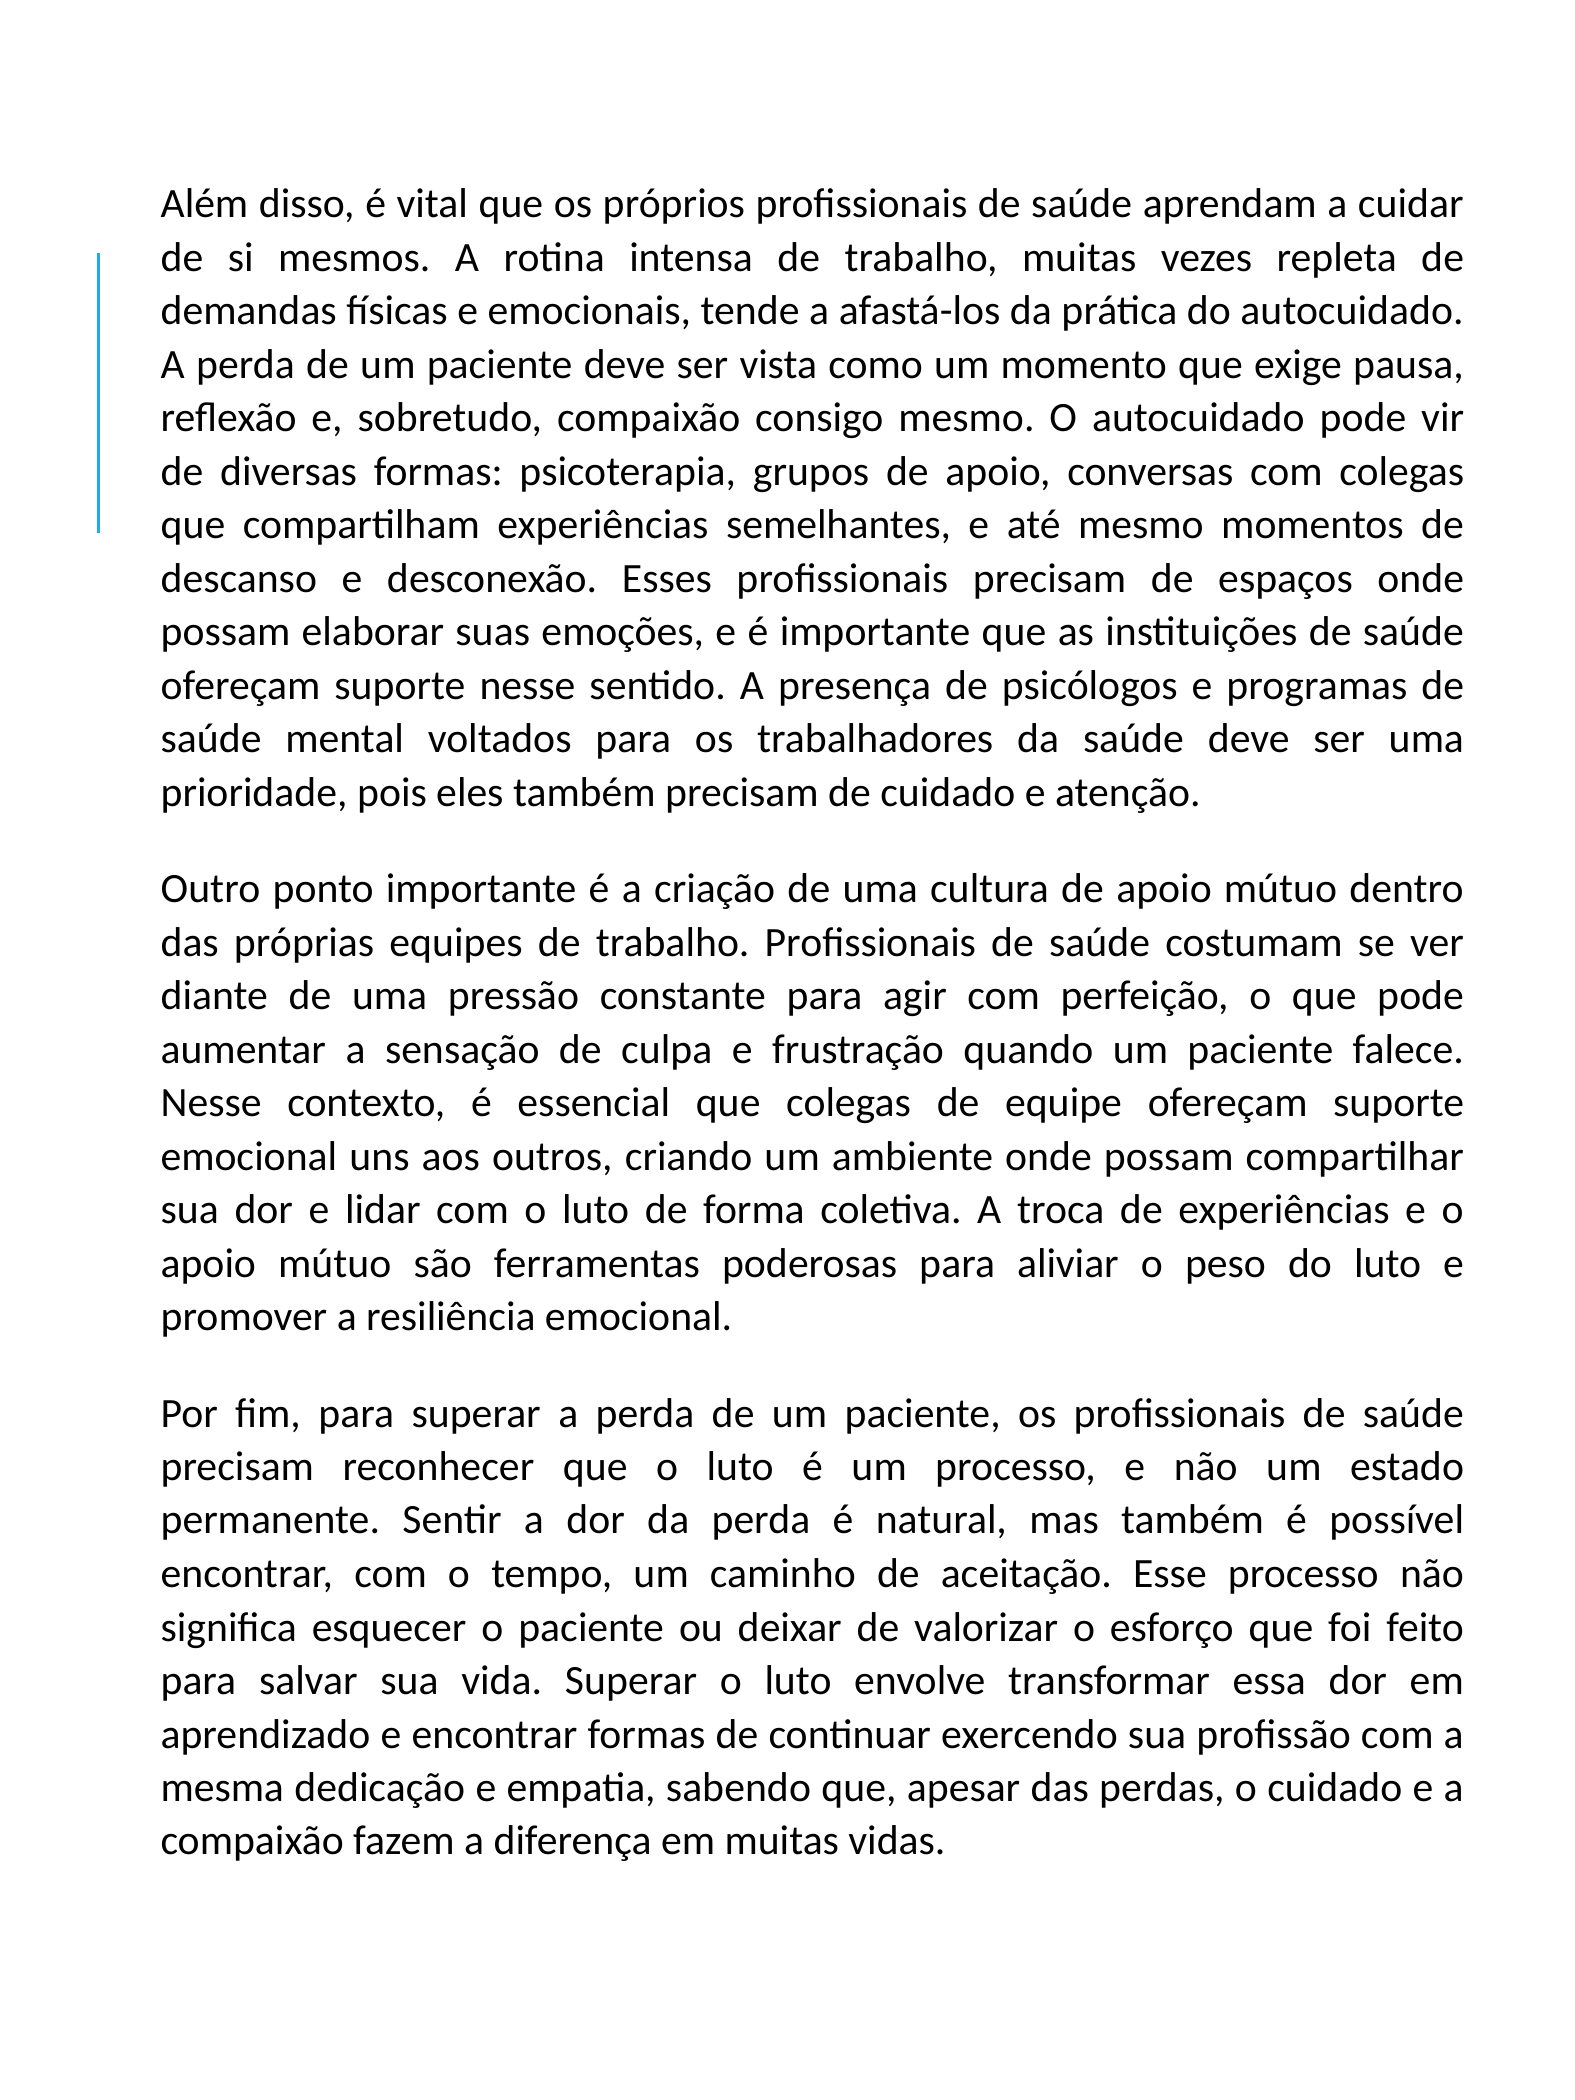

Além disso, é vital que os próprios profissionais de saúde aprendam a cuidar de si mesmos. A rotina intensa de trabalho, muitas vezes repleta de demandas físicas e emocionais, tende a afastá-los da prática do autocuidado. A perda de um paciente deve ser vista como um momento que exige pausa, reflexão e, sobretudo, compaixão consigo mesmo. O autocuidado pode vir de diversas formas: psicoterapia, grupos de apoio, conversas com colegas que compartilham experiências semelhantes, e até mesmo momentos de descanso e desconexão. Esses profissionais precisam de espaços onde possam elaborar suas emoções, e é importante que as instituições de saúde ofereçam suporte nesse sentido. A presença de psicólogos e programas de saúde mental voltados para os trabalhadores da saúde deve ser uma prioridade, pois eles também precisam de cuidado e atenção.
Outro ponto importante é a criação de uma cultura de apoio mútuo dentro das próprias equipes de trabalho. Profissionais de saúde costumam se ver diante de uma pressão constante para agir com perfeição, o que pode aumentar a sensação de culpa e frustração quando um paciente falece. Nesse contexto, é essencial que colegas de equipe ofereçam suporte emocional uns aos outros, criando um ambiente onde possam compartilhar sua dor e lidar com o luto de forma coletiva. A troca de experiências e o apoio mútuo são ferramentas poderosas para aliviar o peso do luto e promover a resiliência emocional.
Por fim, para superar a perda de um paciente, os profissionais de saúde precisam reconhecer que o luto é um processo, e não um estado permanente. Sentir a dor da perda é natural, mas também é possível encontrar, com o tempo, um caminho de aceitação. Esse processo não significa esquecer o paciente ou deixar de valorizar o esforço que foi feito para salvar sua vida. Superar o luto envolve transformar essa dor em aprendizado e encontrar formas de continuar exercendo sua profissão com a mesma dedicação e empatia, sabendo que, apesar das perdas, o cuidado e a compaixão fazem a diferença em muitas vidas.